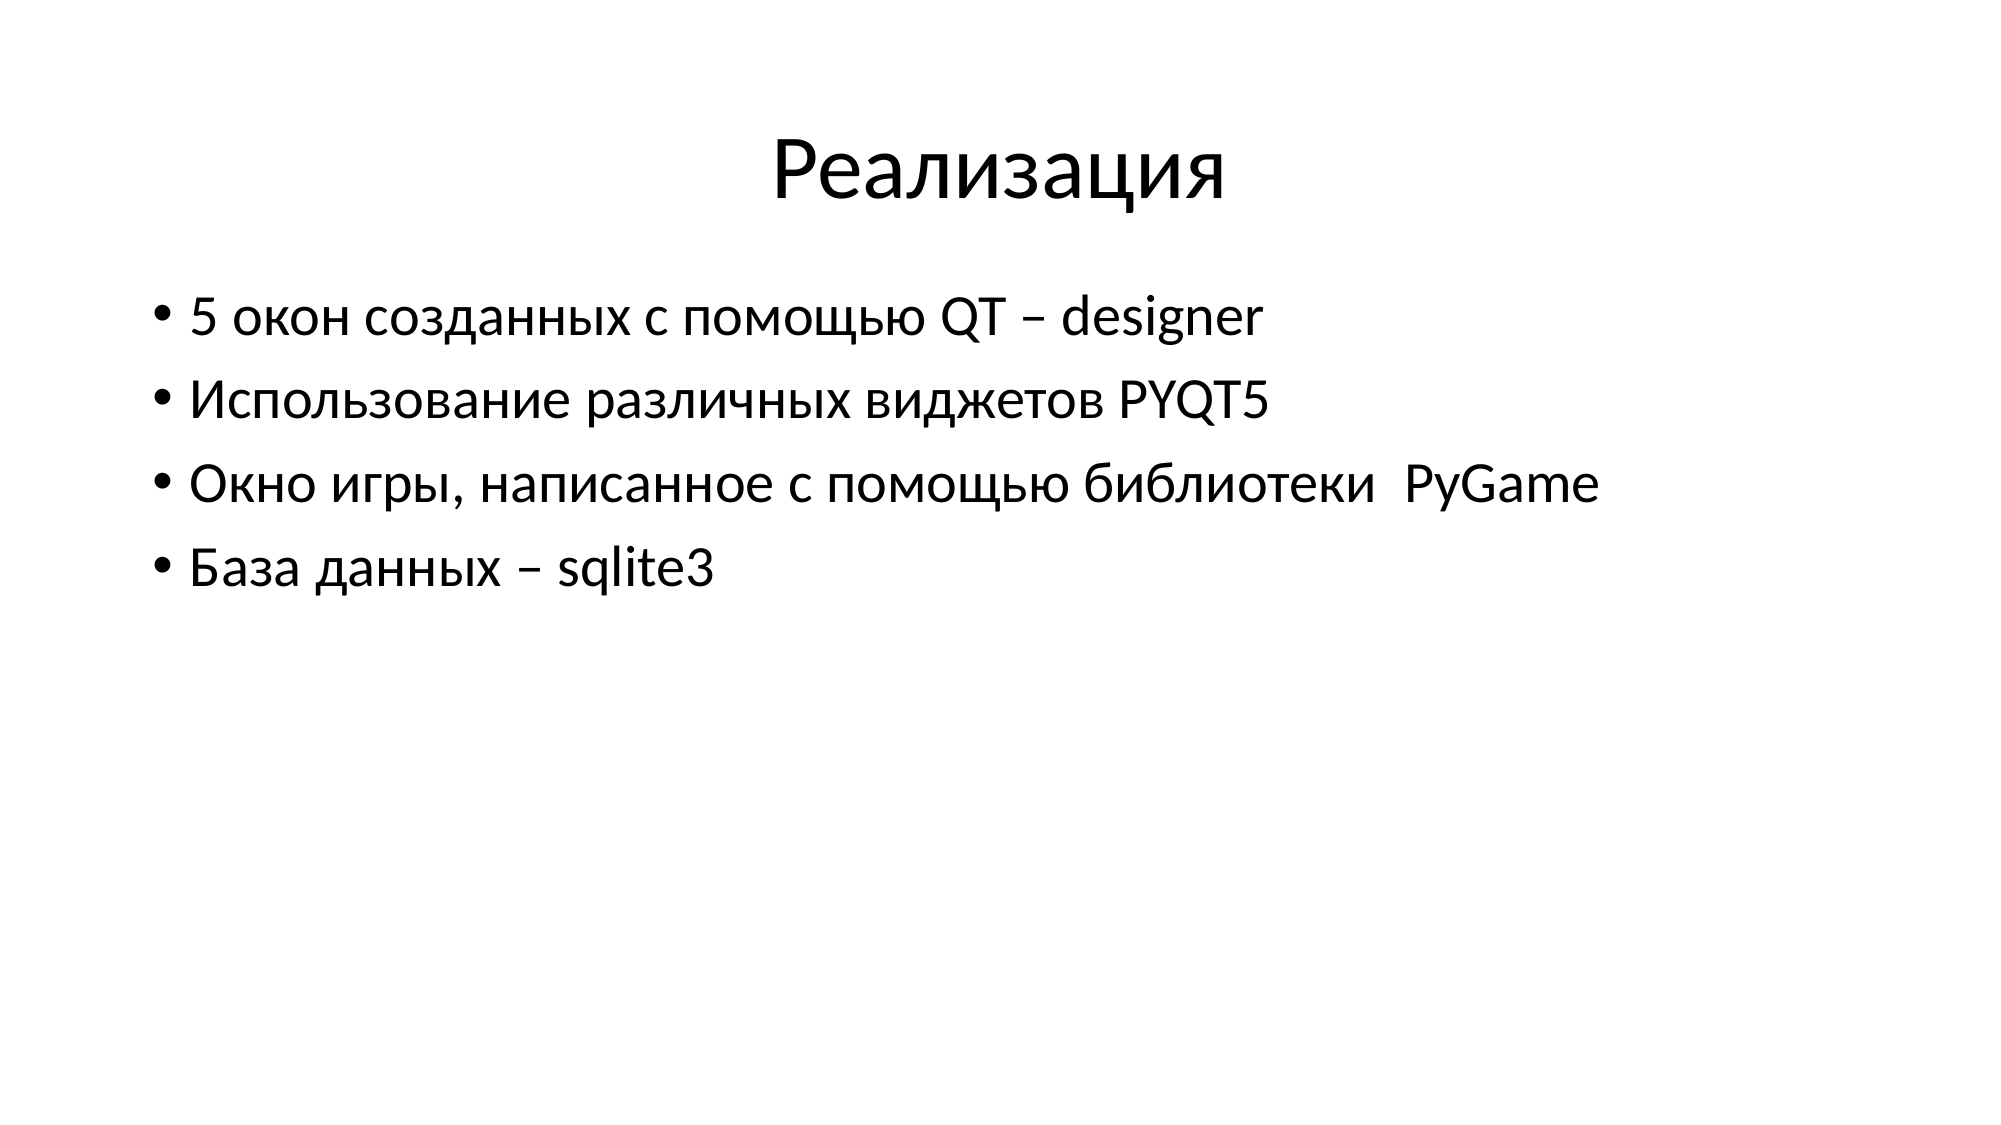

# Реализация
5 окон созданных с помощью QT – designer
Использование различных виджетов PYQT5
Окно игры, написанное с помощью библиотеки  PyGame
База данных – sqlite3